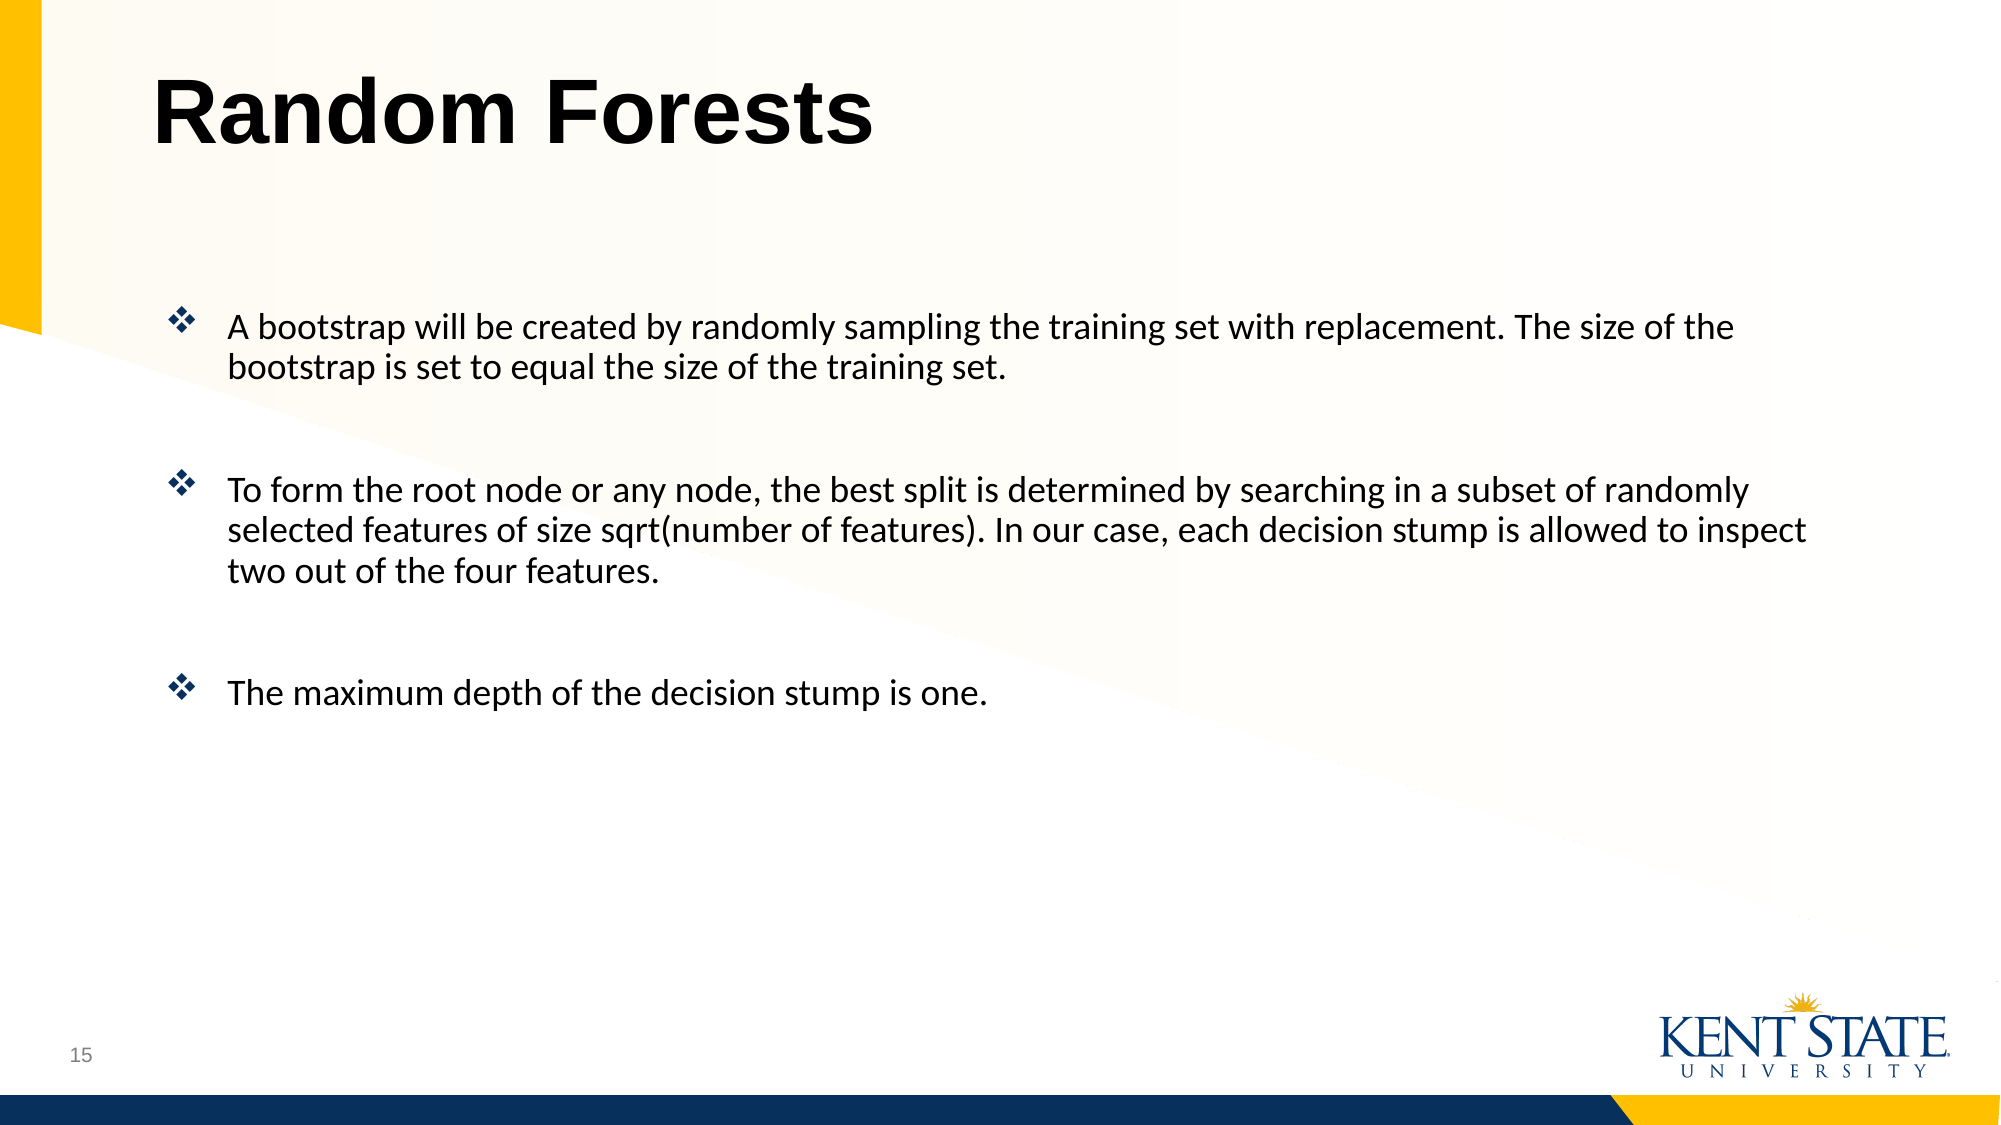

# Random Forests
A bootstrap will be created by randomly sampling the training set with replacement. The size of the bootstrap is set to equal the size of the training set.

To form the root node or any node, the best split is determined by searching in a subset of randomly selected features of size sqrt(number of features). In our case, each decision stump is allowed to inspect two out of the four features.

The maximum depth of the decision stump is one.